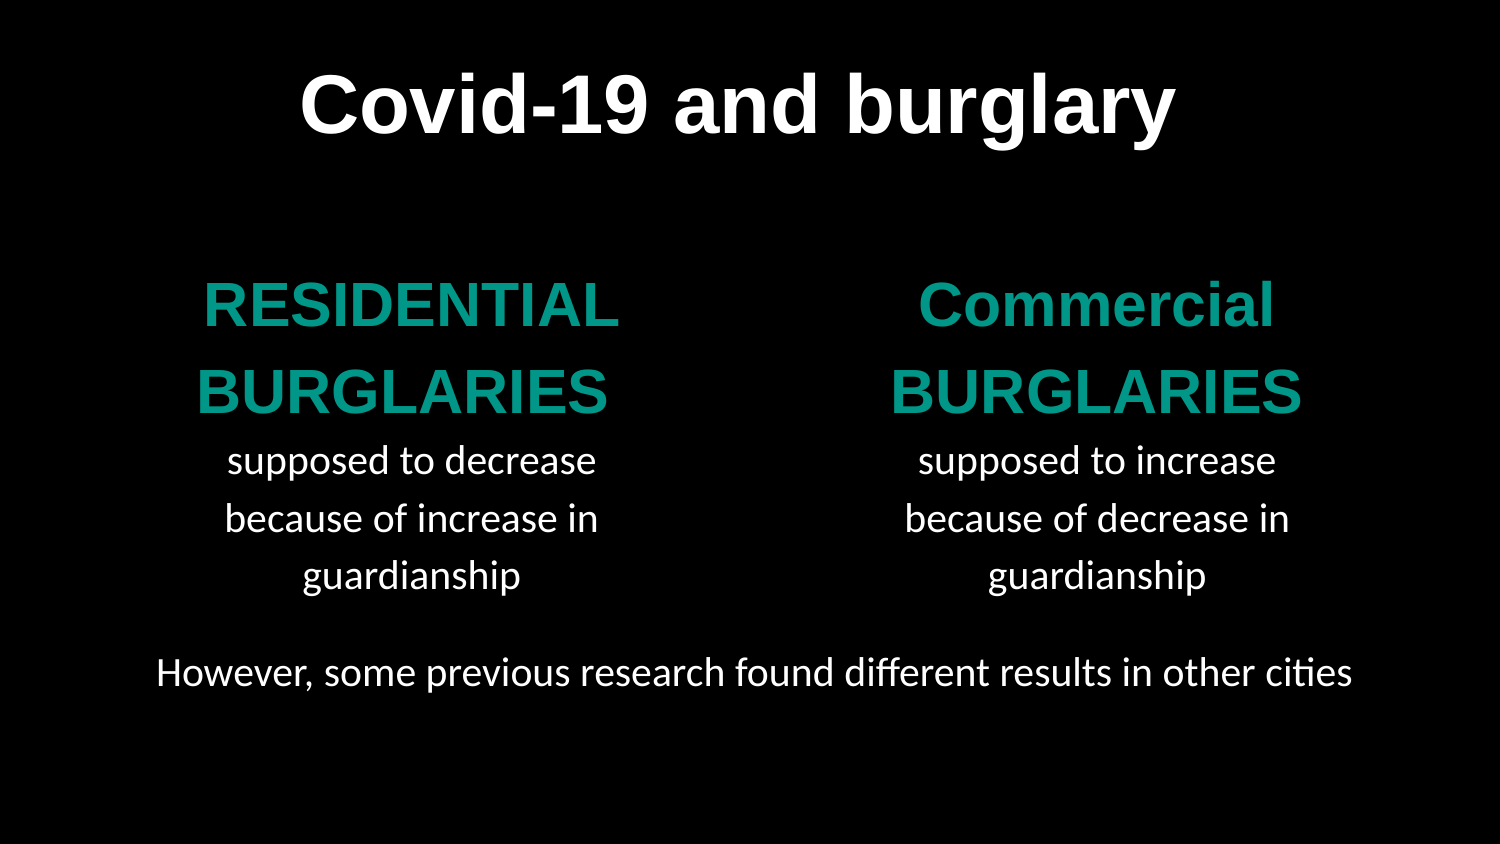

# Covid-19 and burglary
RESIDENTIAL BURGLARIES
supposed to decrease because of increase in guardianship

Commercial BURGLARIES
supposed to increase because of decrease in guardianship

 However, some previous research found different results in other cities